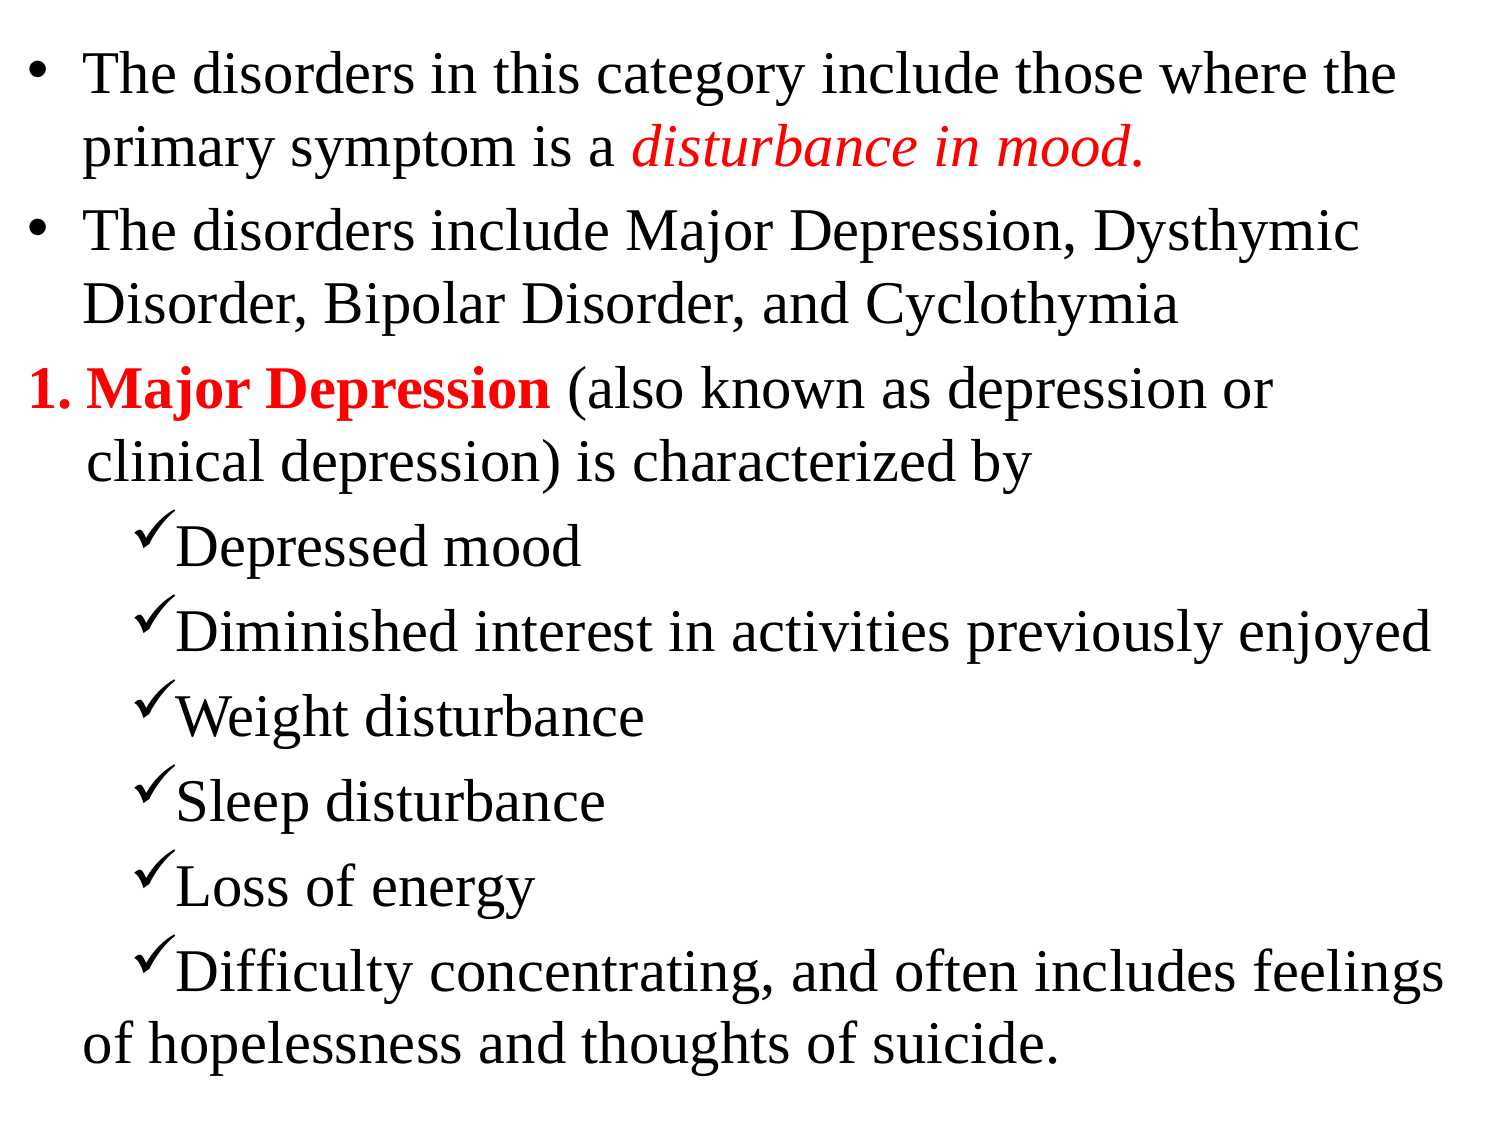

The disorders in this category include those where the primary symptom is a disturbance in mood.
The disorders include Major Depression, Dysthymic Disorder, Bipolar Disorder, and Cyclothymia
Major Depression (also known as depression or clinical depression) is characterized by
Depressed mood
Diminished interest in activities previously enjoyed
Weight disturbance
Sleep disturbance
Loss of energy
Difficulty concentrating, and often includes feelings of hopelessness and thoughts of suicide.